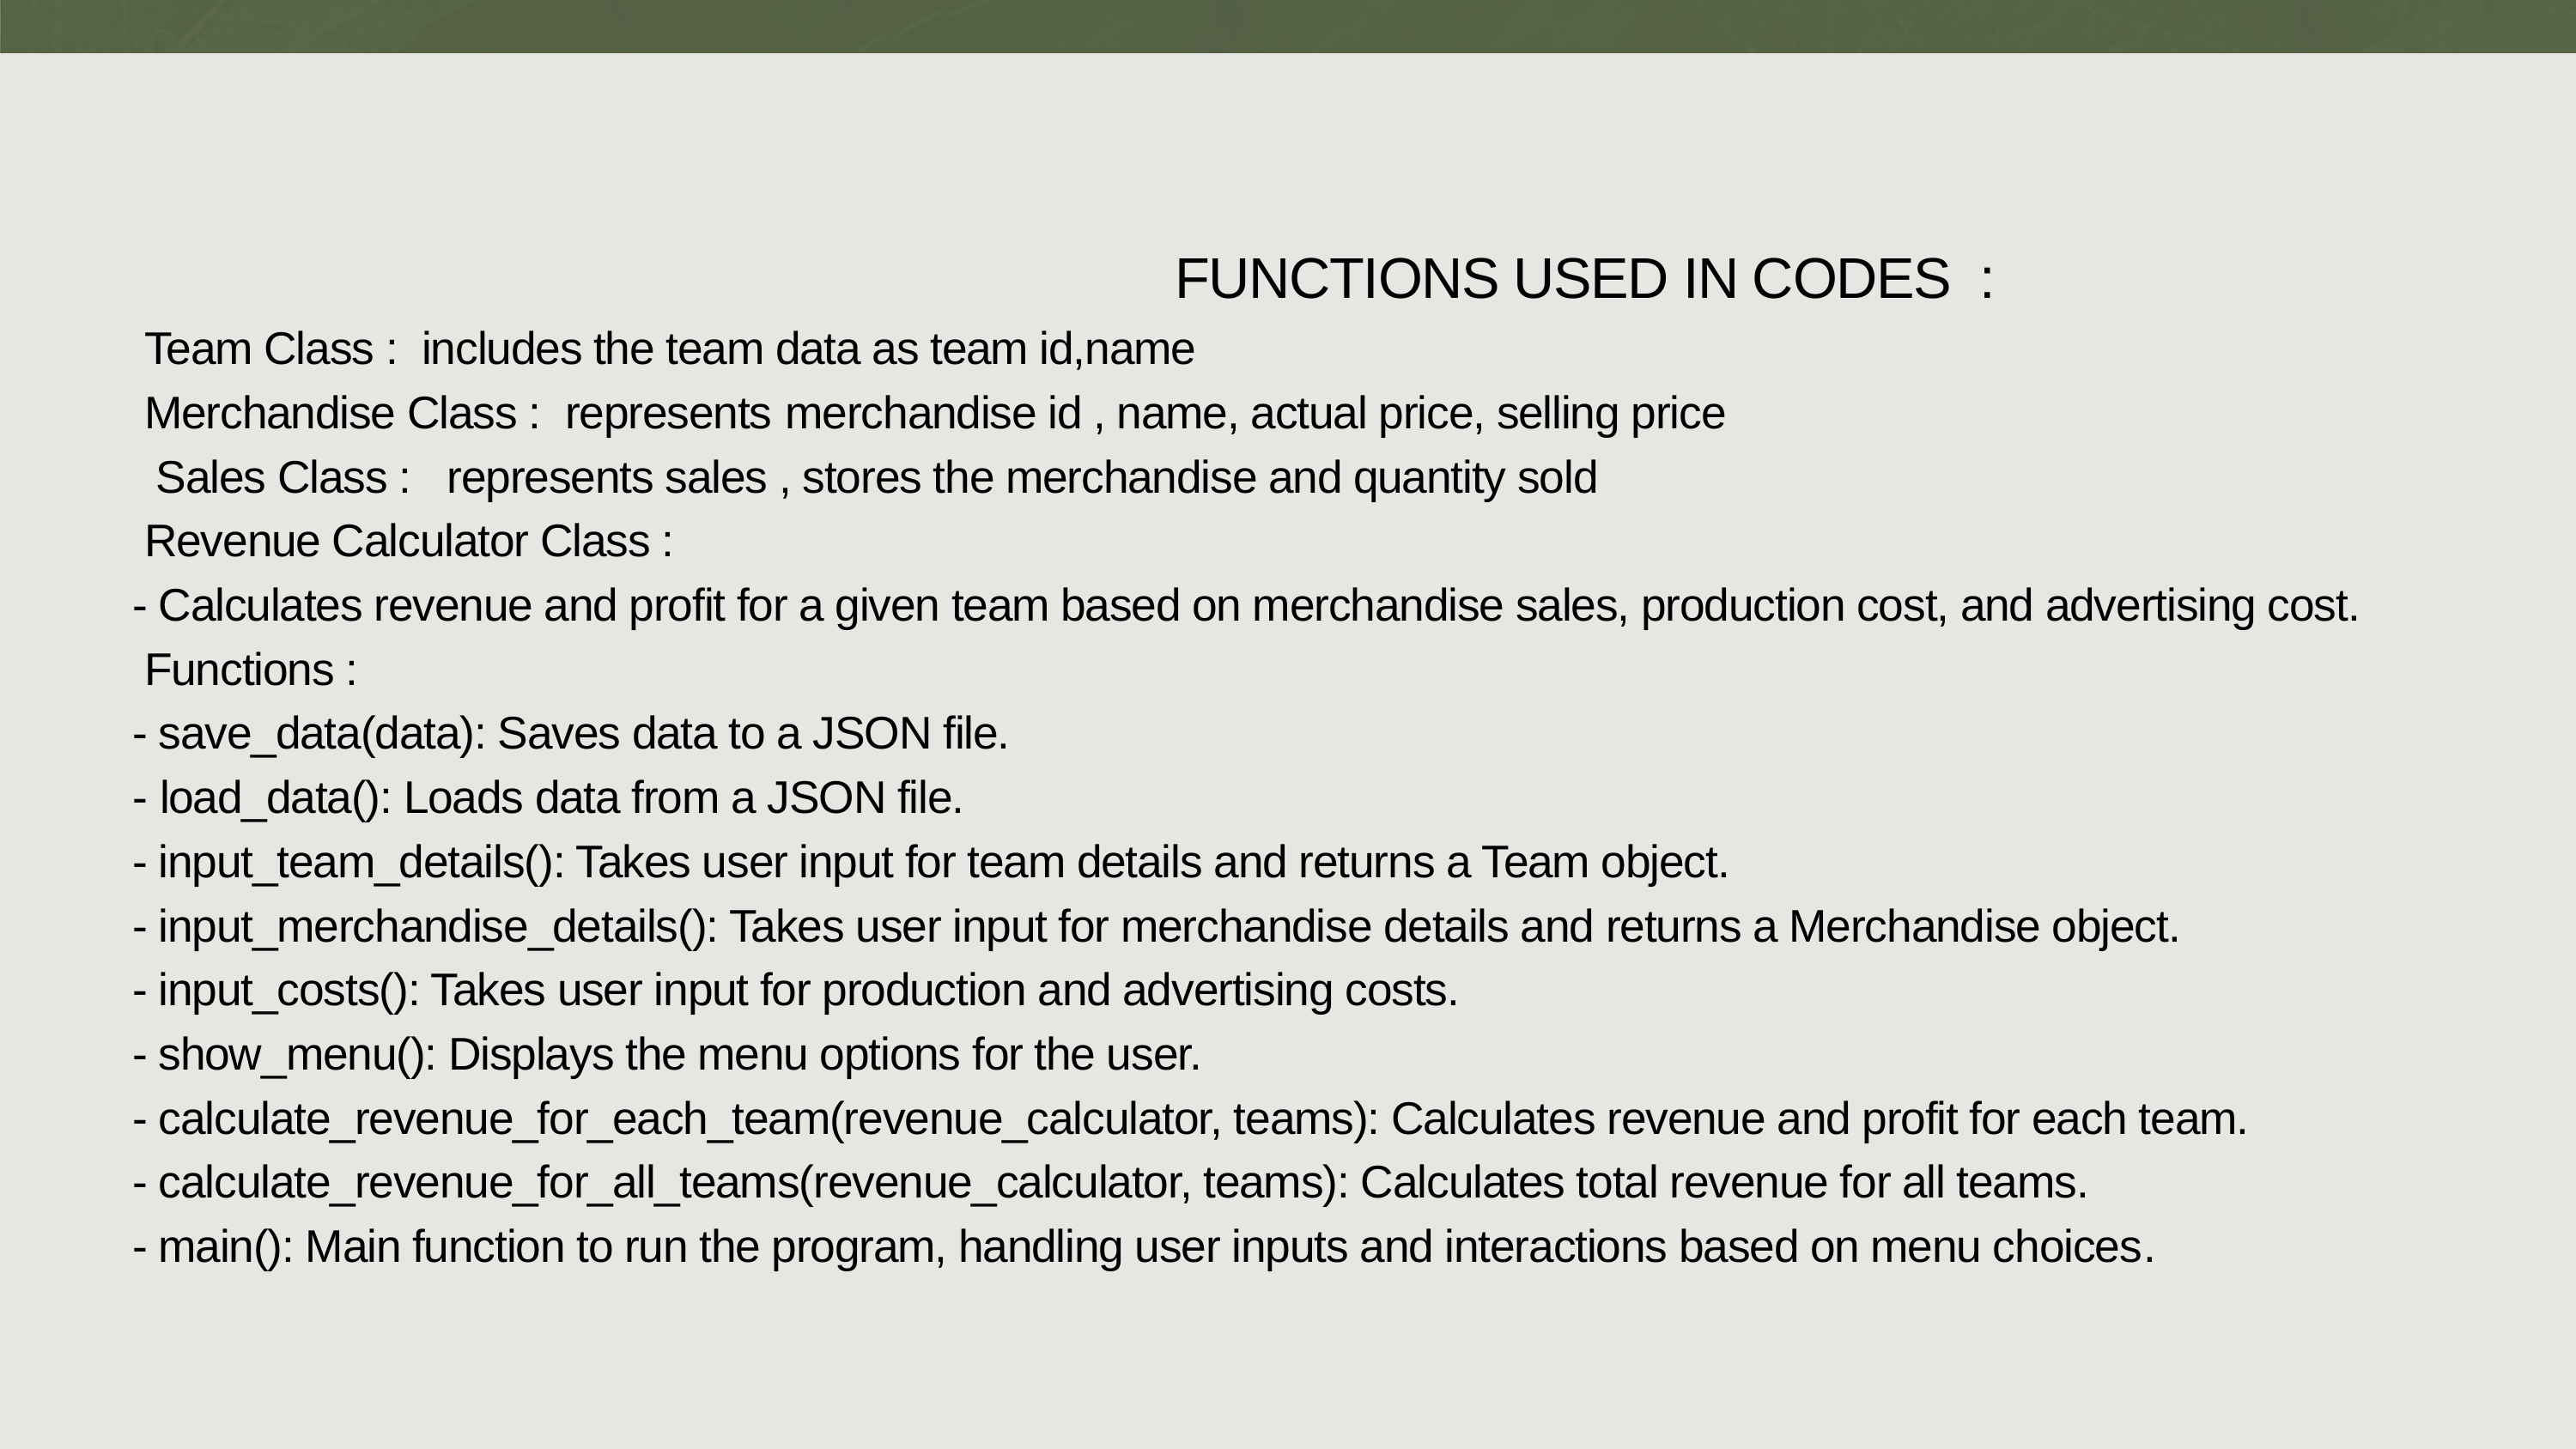

FUNCTIONS USED IN CODES  :
     Team Class :  includes the team data as team id,name
     Merchandise Class :  represents merchandise id , name, actual price, selling price
      Sales Class :   represents sales , stores the merchandise and quantity sold
     Revenue Calculator Class :
    - Calculates revenue and profit for a given team based on merchandise sales, production cost, and advertising cost.
     Functions :
    - save_data(data): Saves data to a JSON file.
    - load_data(): Loads data from a JSON file.
    - input_team_details(): Takes user input for team details and returns a Team object.
    - input_merchandise_details(): Takes user input for merchandise details and returns a Merchandise object.
    - input_costs(): Takes user input for production and advertising costs.
    - show_menu(): Displays the menu options for the user.
    - calculate_revenue_for_each_team(revenue_calculator, teams): Calculates revenue and profit for each team.
    - calculate_revenue_for_all_teams(revenue_calculator, teams): Calculates total revenue for all teams.
    - main(): Main function to run the program, handling user inputs and interactions based on menu choices.